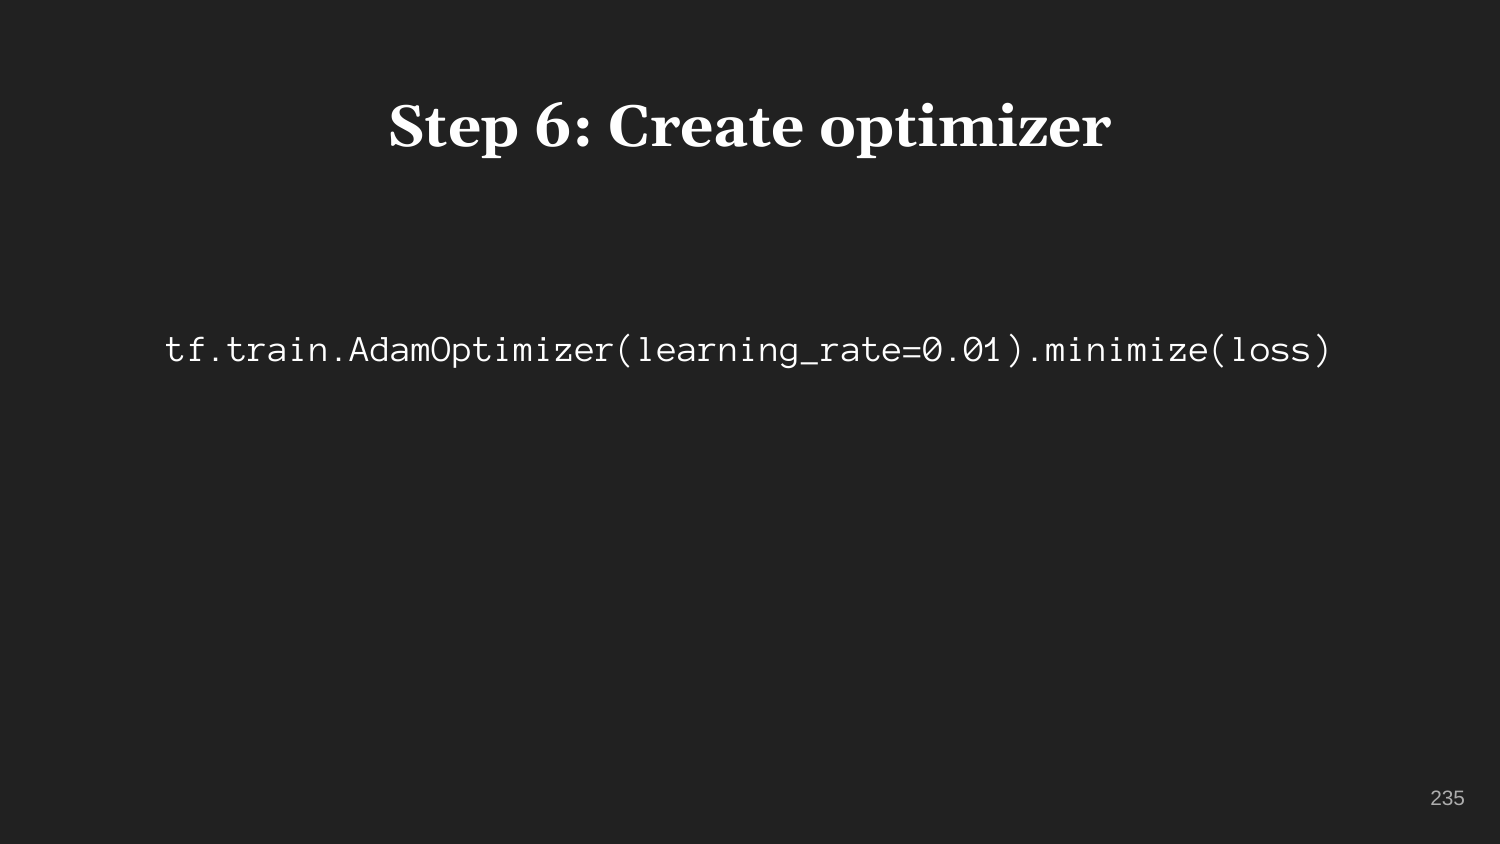

# Step 6: Create optimizer
tf.train.AdamOptimizer(learning_rate=0.01).minimize(loss)

235